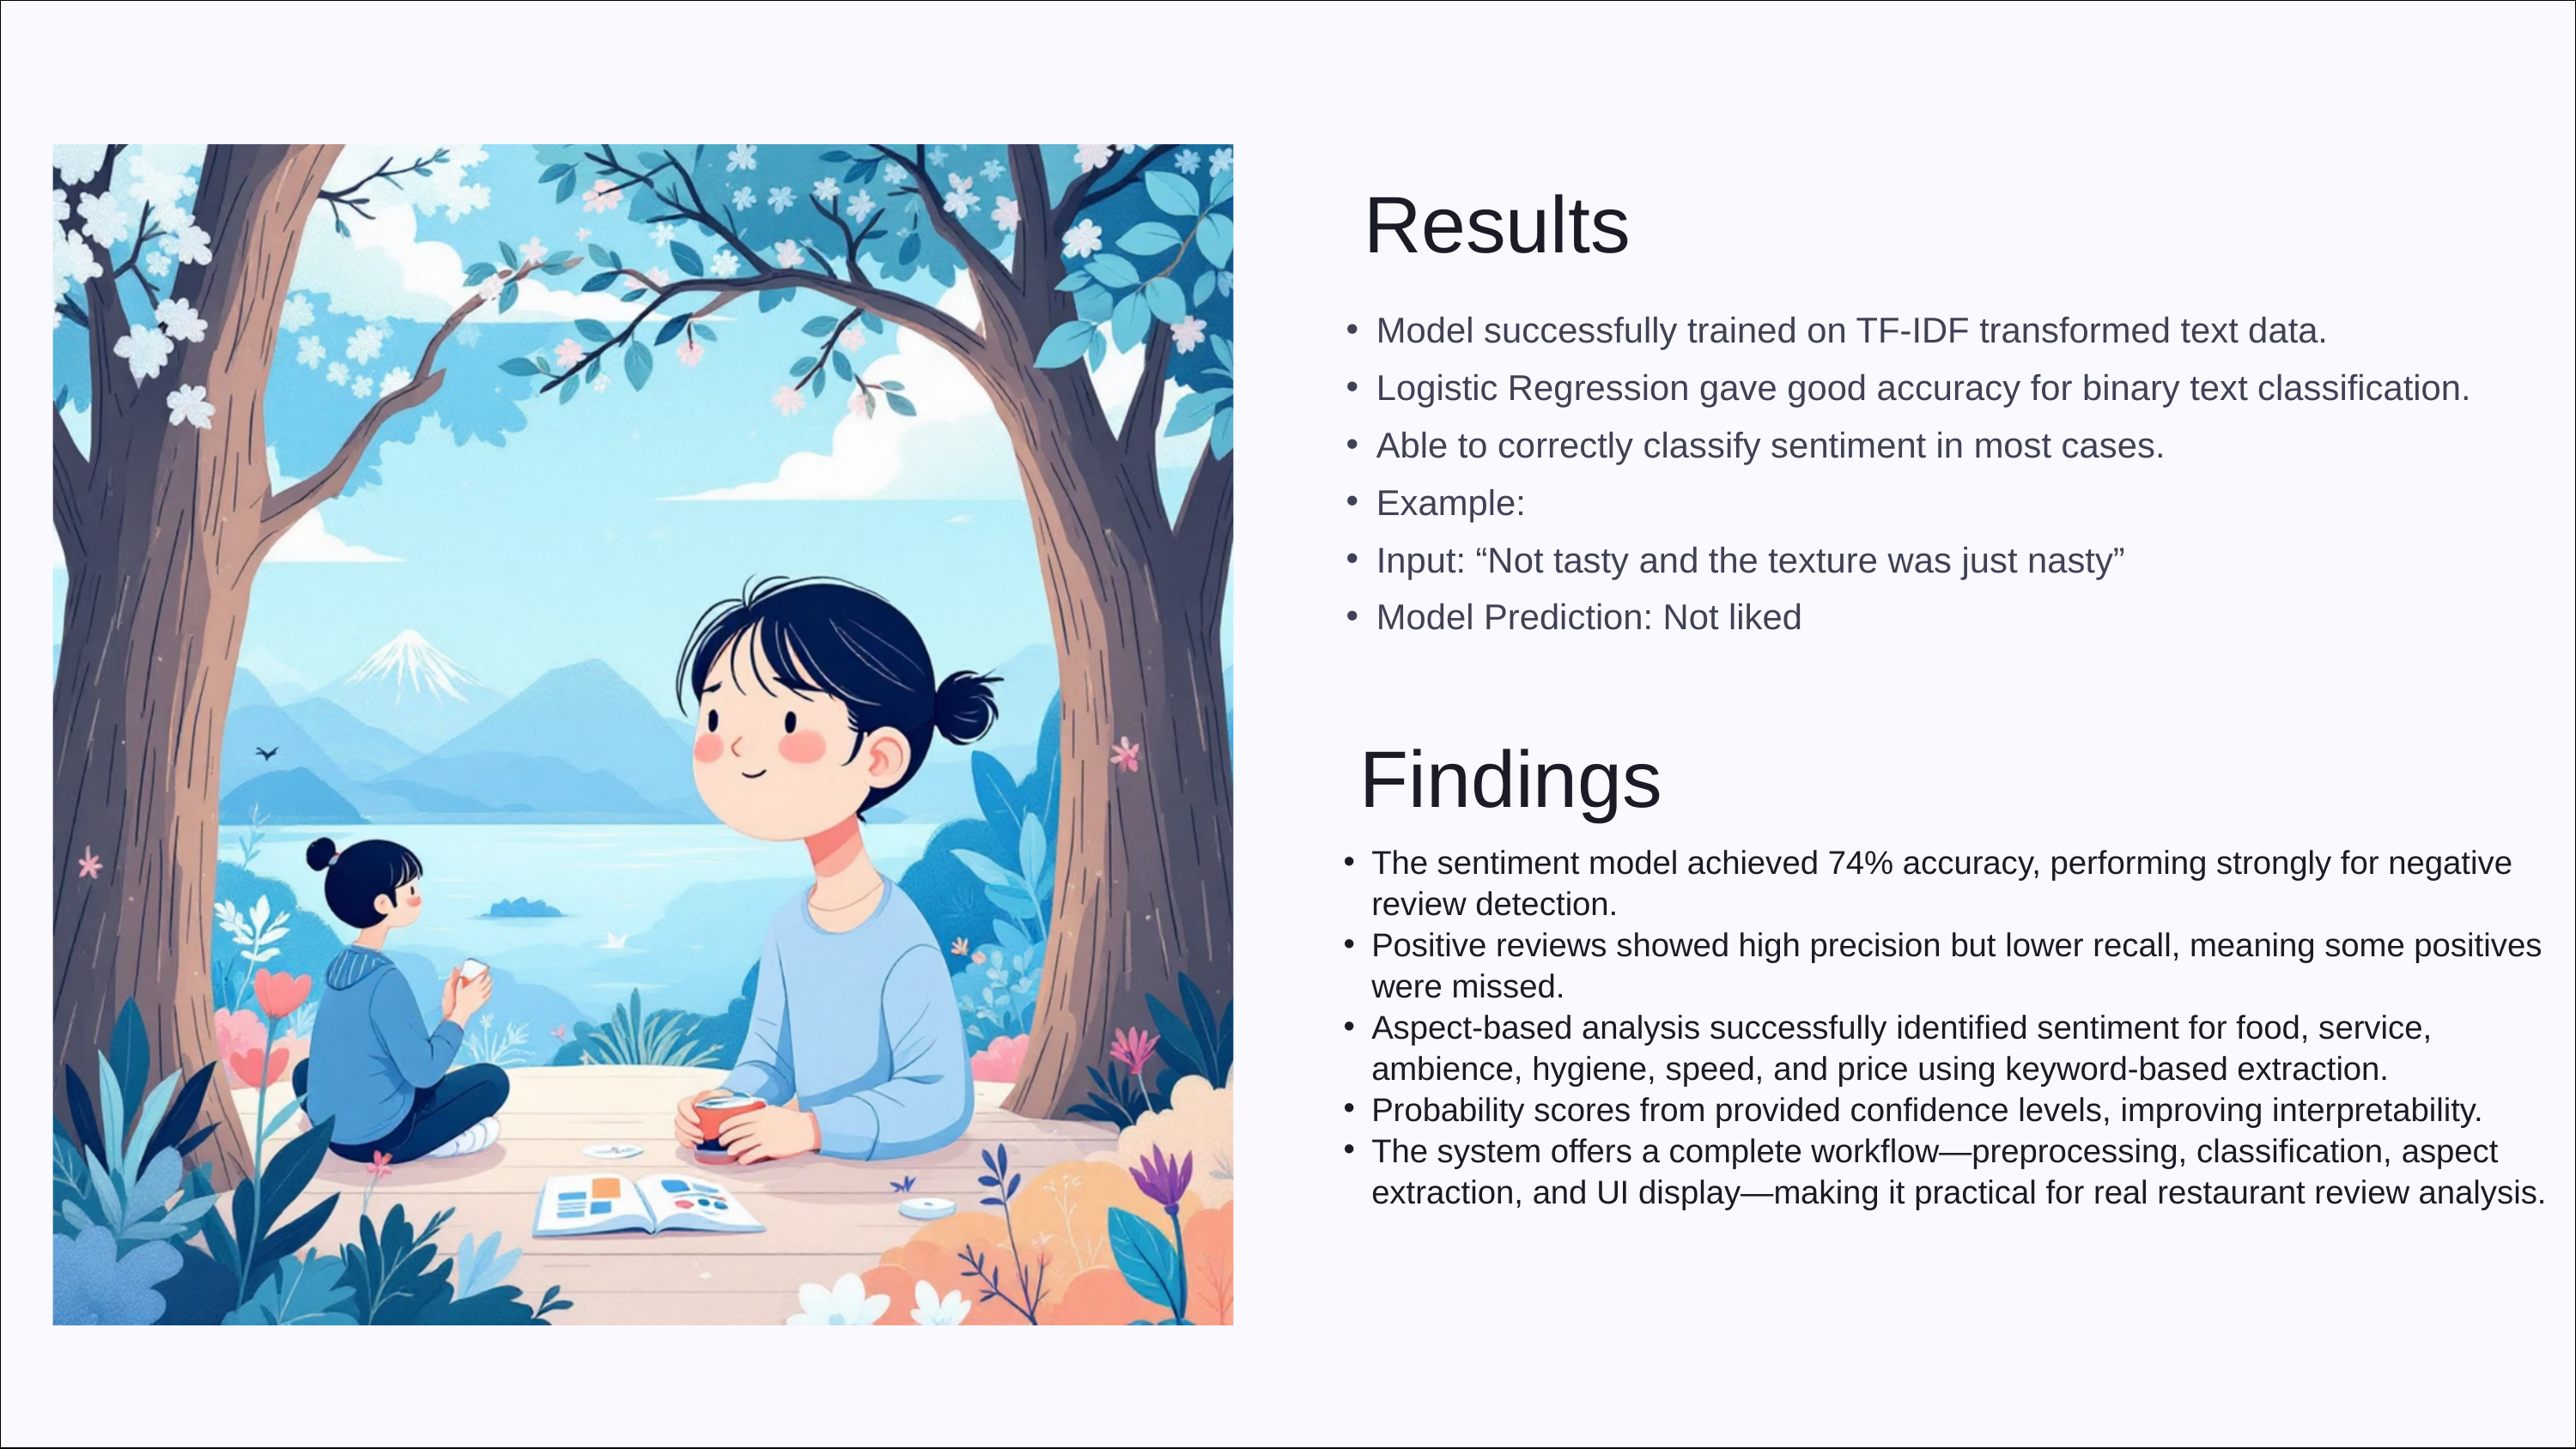

Results
Model successfully trained on TF-IDF transformed text data.
Logistic Regression gave good accuracy for binary text classification.
Able to correctly classify sentiment in most cases.
Example:
Input: “Not tasty and the texture was just nasty”
Model Prediction: Not liked

  Findings
The sentiment model achieved 74% accuracy, performing strongly for negative review detection.
Positive reviews showed high precision but lower recall, meaning some positives were missed.
Aspect-based analysis successfully identified sentiment for food, service, ambience, hygiene, speed, and price using keyword-based extraction.
Probability scores from provided confidence levels, improving interpretability.
The system offers a complete workflow—preprocessing, classification, aspect extraction, and UI display—making it practical for real restaurant review analysis.